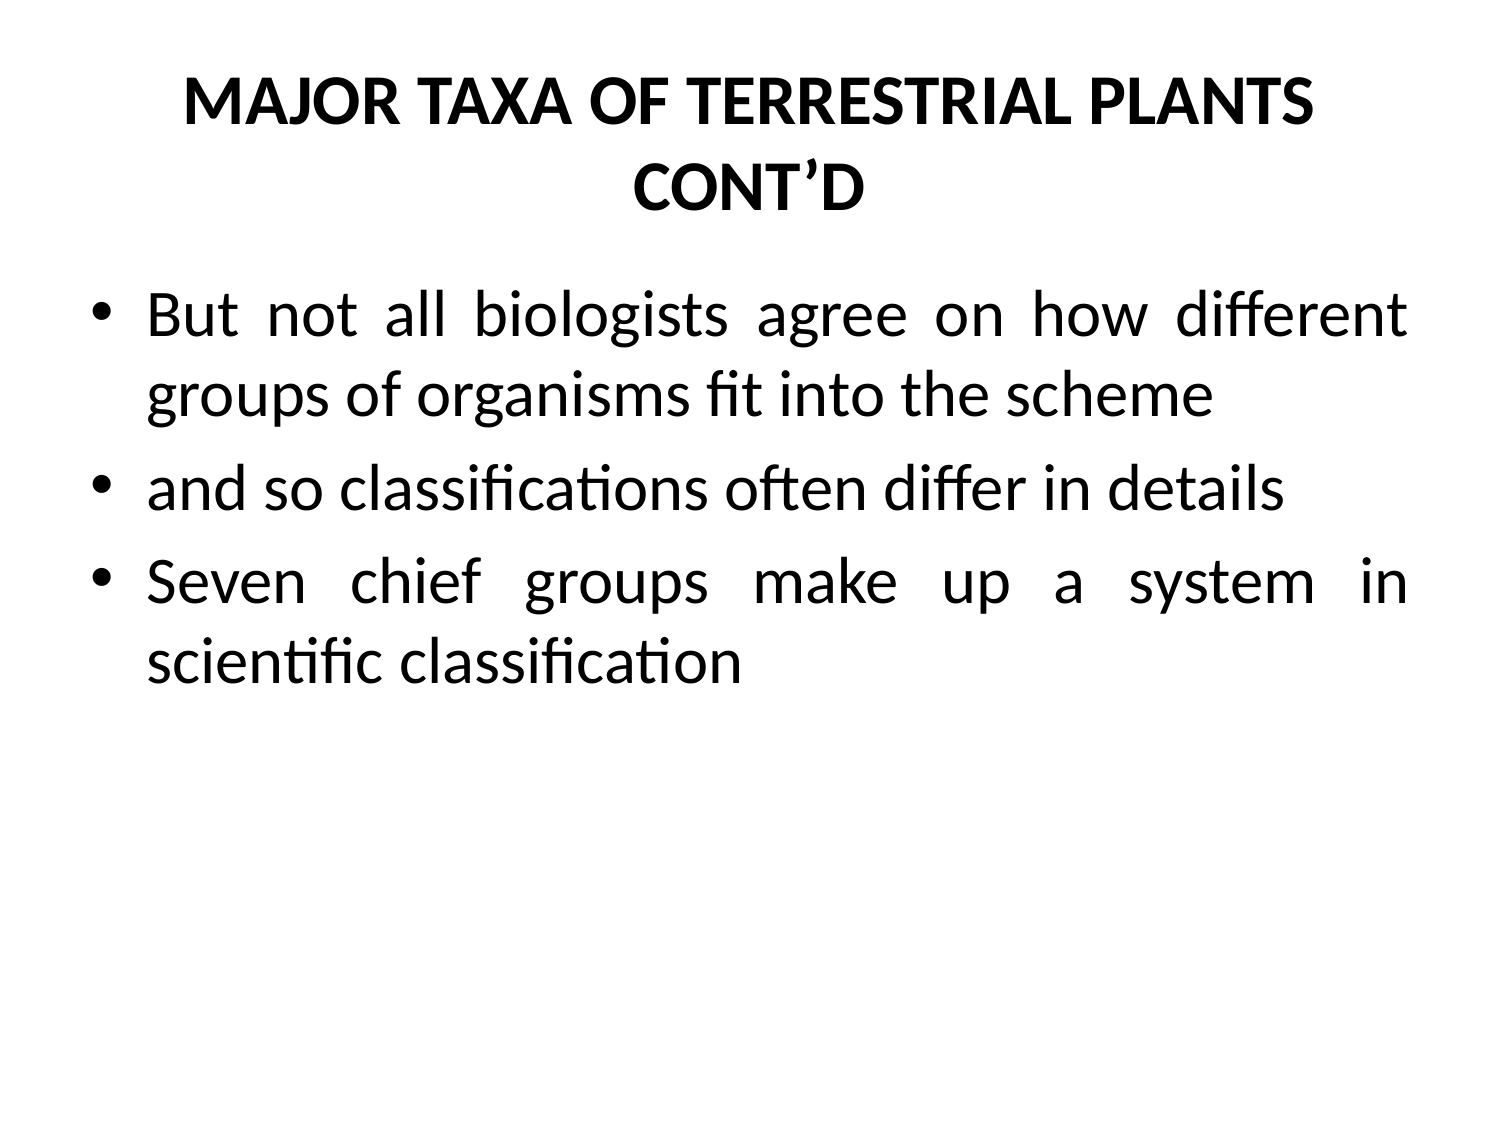

# MAJOR TAXA OF TERRESTRIAL PLANTS CONT’D
But not all biologists agree on how different groups of organisms fit into the scheme
and so classifications often differ in details
Seven chief groups make up a system in scientific classification